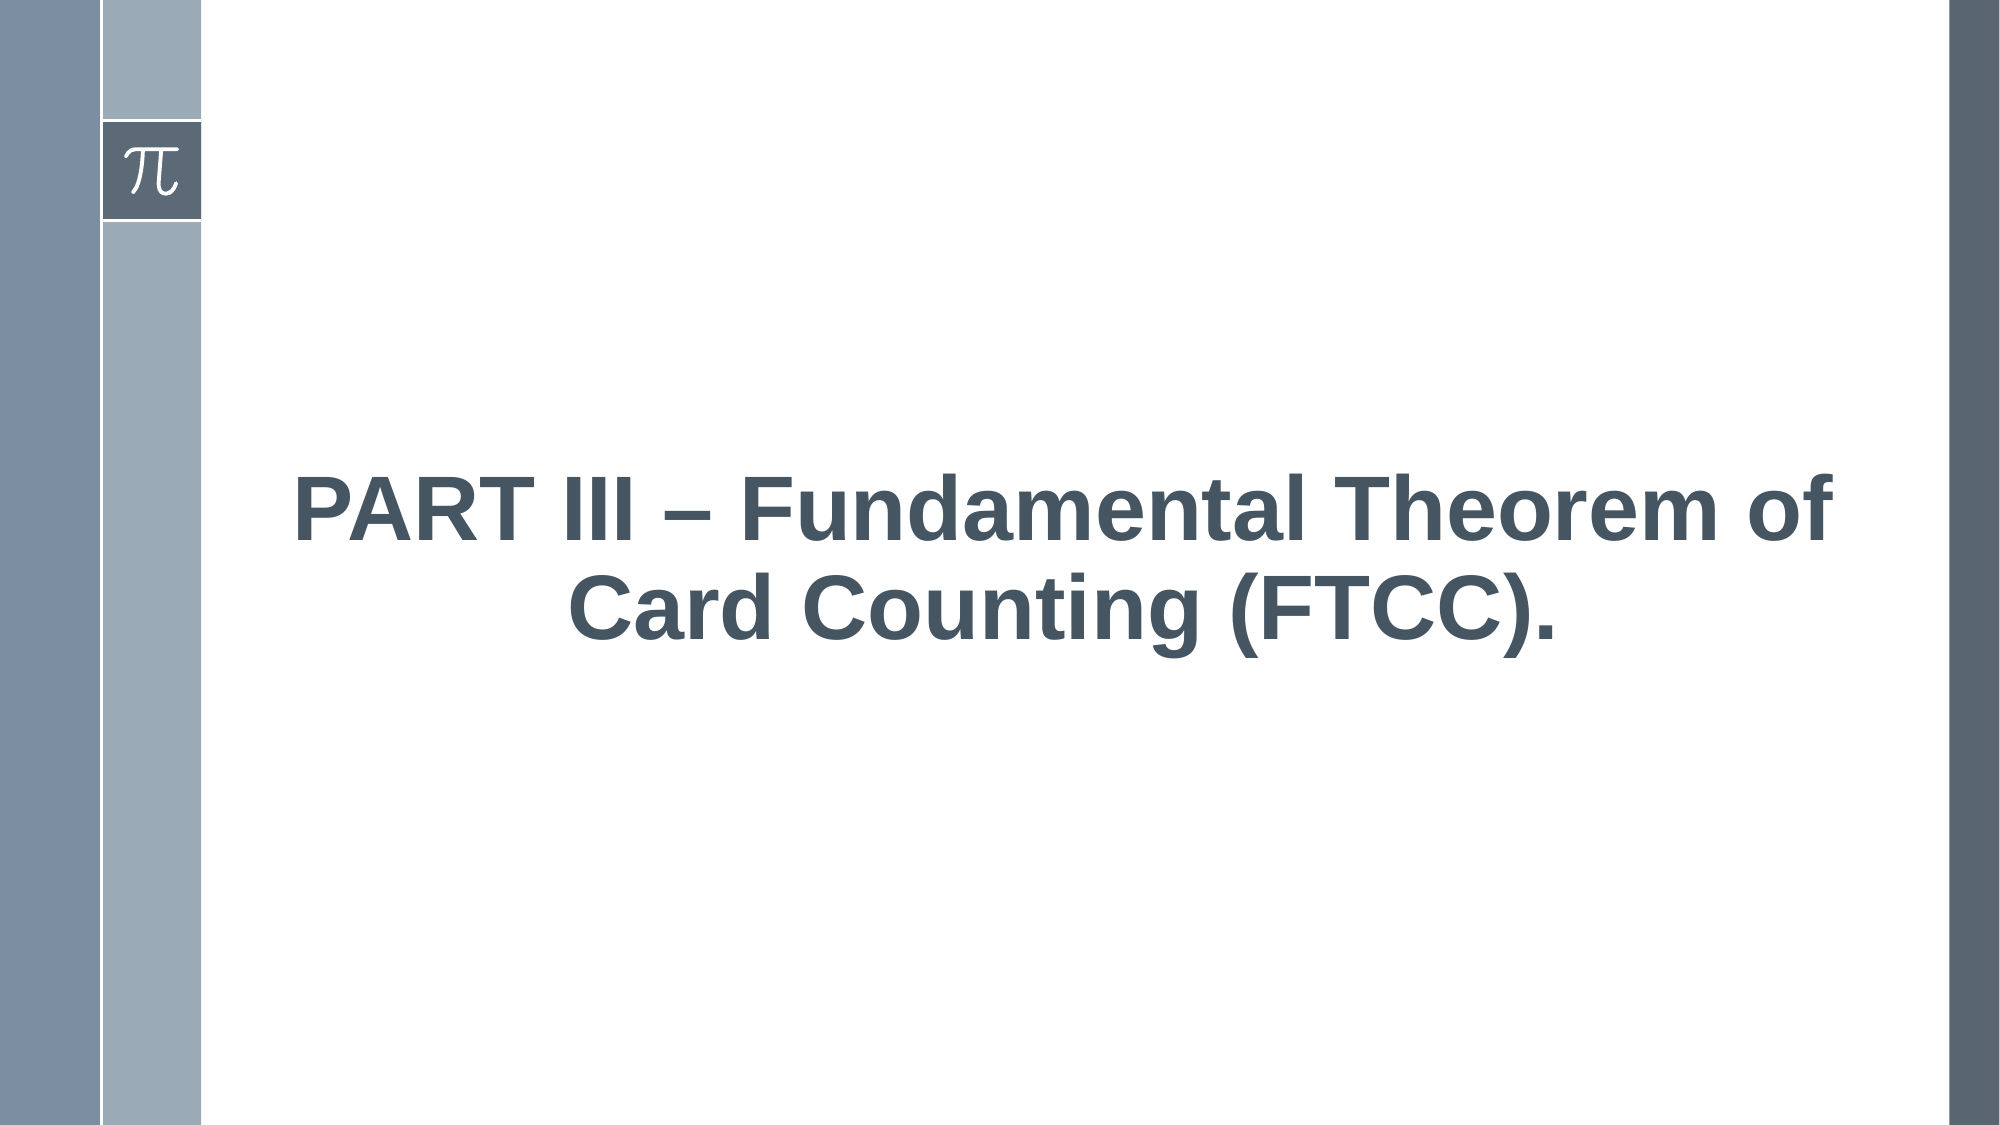

PART III – Fundamental Theorem of Card Counting (FTCC).